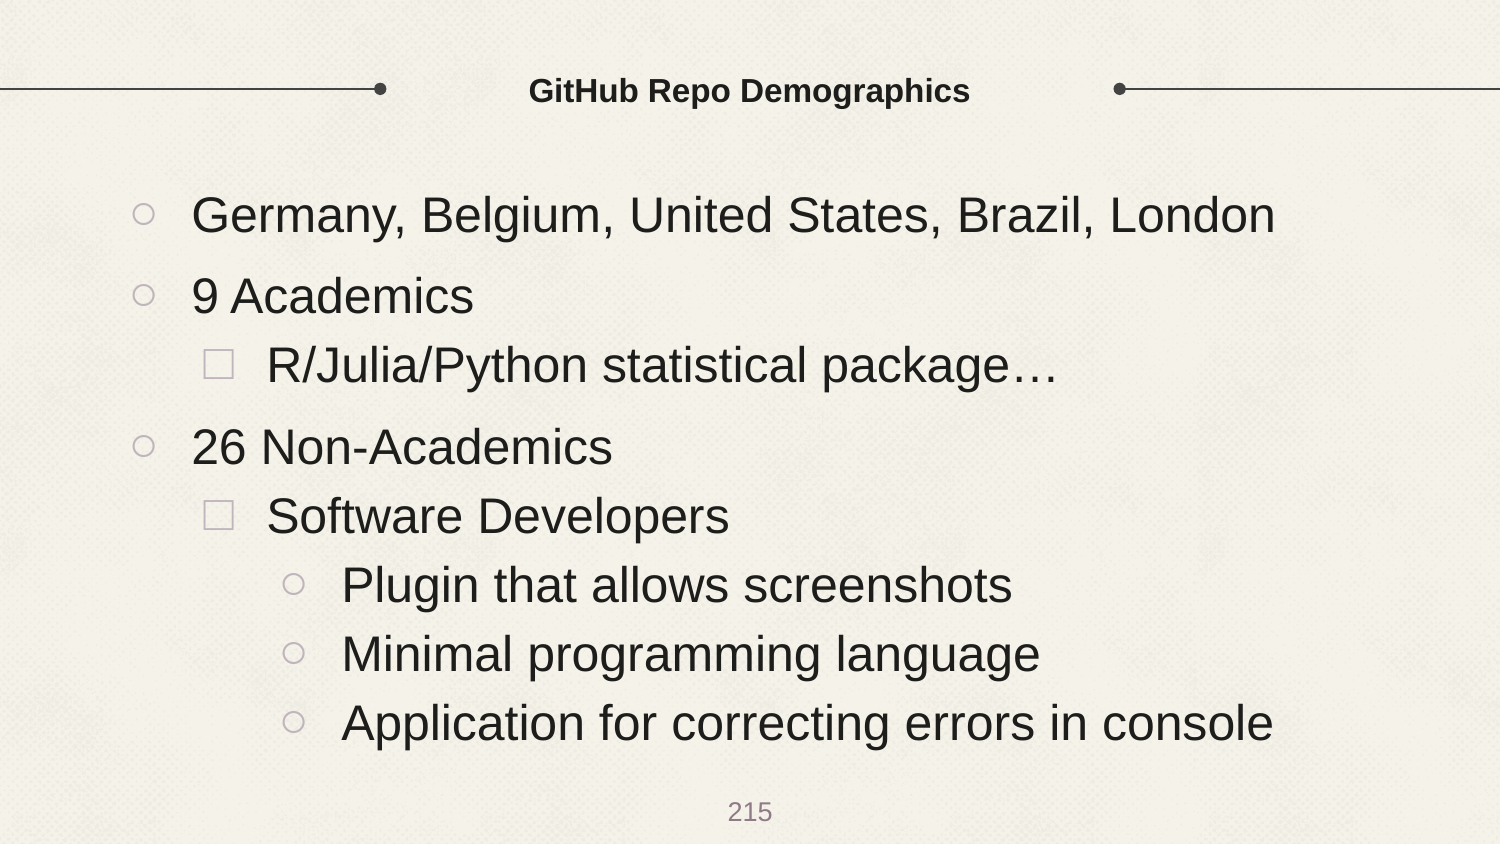

# GitHub Repo Demographics
Germany, Belgium, United States, Brazil, London
9 Academics
R/Julia/Python statistical package…
26 Non-Academics
Software Developers
Plugin that allows screenshots
Minimal programming language
Application for correcting errors in console
215